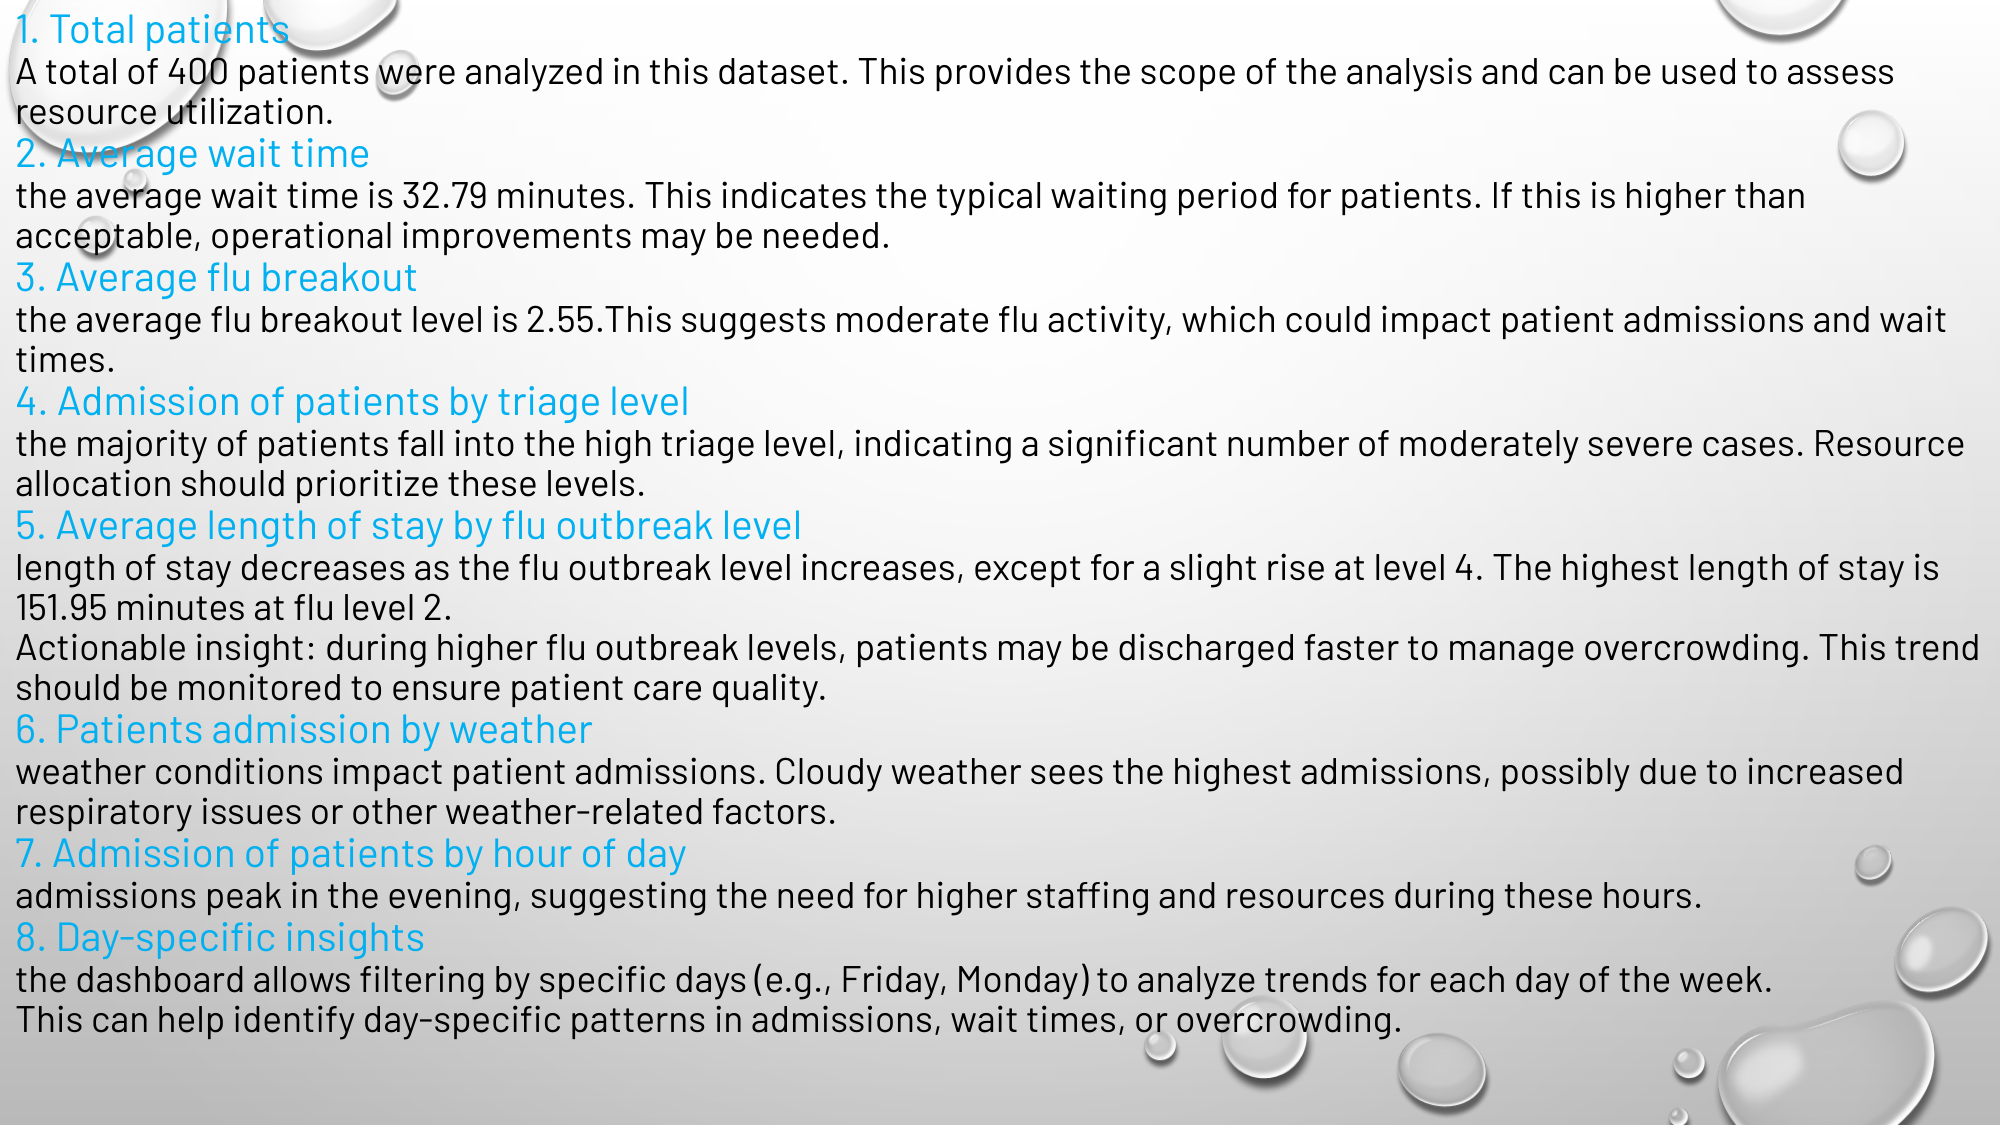

# 1. Total patients A total of 400 patients were analyzed in this dataset. This provides the scope of the analysis and can be used to assess resource utilization. 2. Average wait time the average wait time is 32.79 minutes. This indicates the typical waiting period for patients. If this is higher than acceptable, operational improvements may be needed. 3. Average flu breakout the average flu breakout level is 2.55.This suggests moderate flu activity, which could impact patient admissions and wait times. 4. Admission of patients by triage level the majority of patients fall into the high triage level, indicating a significant number of moderately severe cases. Resource allocation should prioritize these levels. 5. Average length of stay by flu outbreak level length of stay decreases as the flu outbreak level increases, except for a slight rise at level 4. The highest length of stay is 151.95 minutes at flu level 2. Actionable insight: during higher flu outbreak levels, patients may be discharged faster to manage overcrowding. This trend should be monitored to ensure patient care quality. 6. Patients admission by weather weather conditions impact patient admissions. Cloudy weather sees the highest admissions, possibly due to increased respiratory issues or other weather-related factors. 7. Admission of patients by hour of day admissions peak in the evening, suggesting the need for higher staffing and resources during these hours. 8. Day-specific insights the dashboard allows filtering by specific days (e.g., Friday, Monday) to analyze trends for each day of the week. This can help identify day-specific patterns in admissions, wait times, or overcrowding.